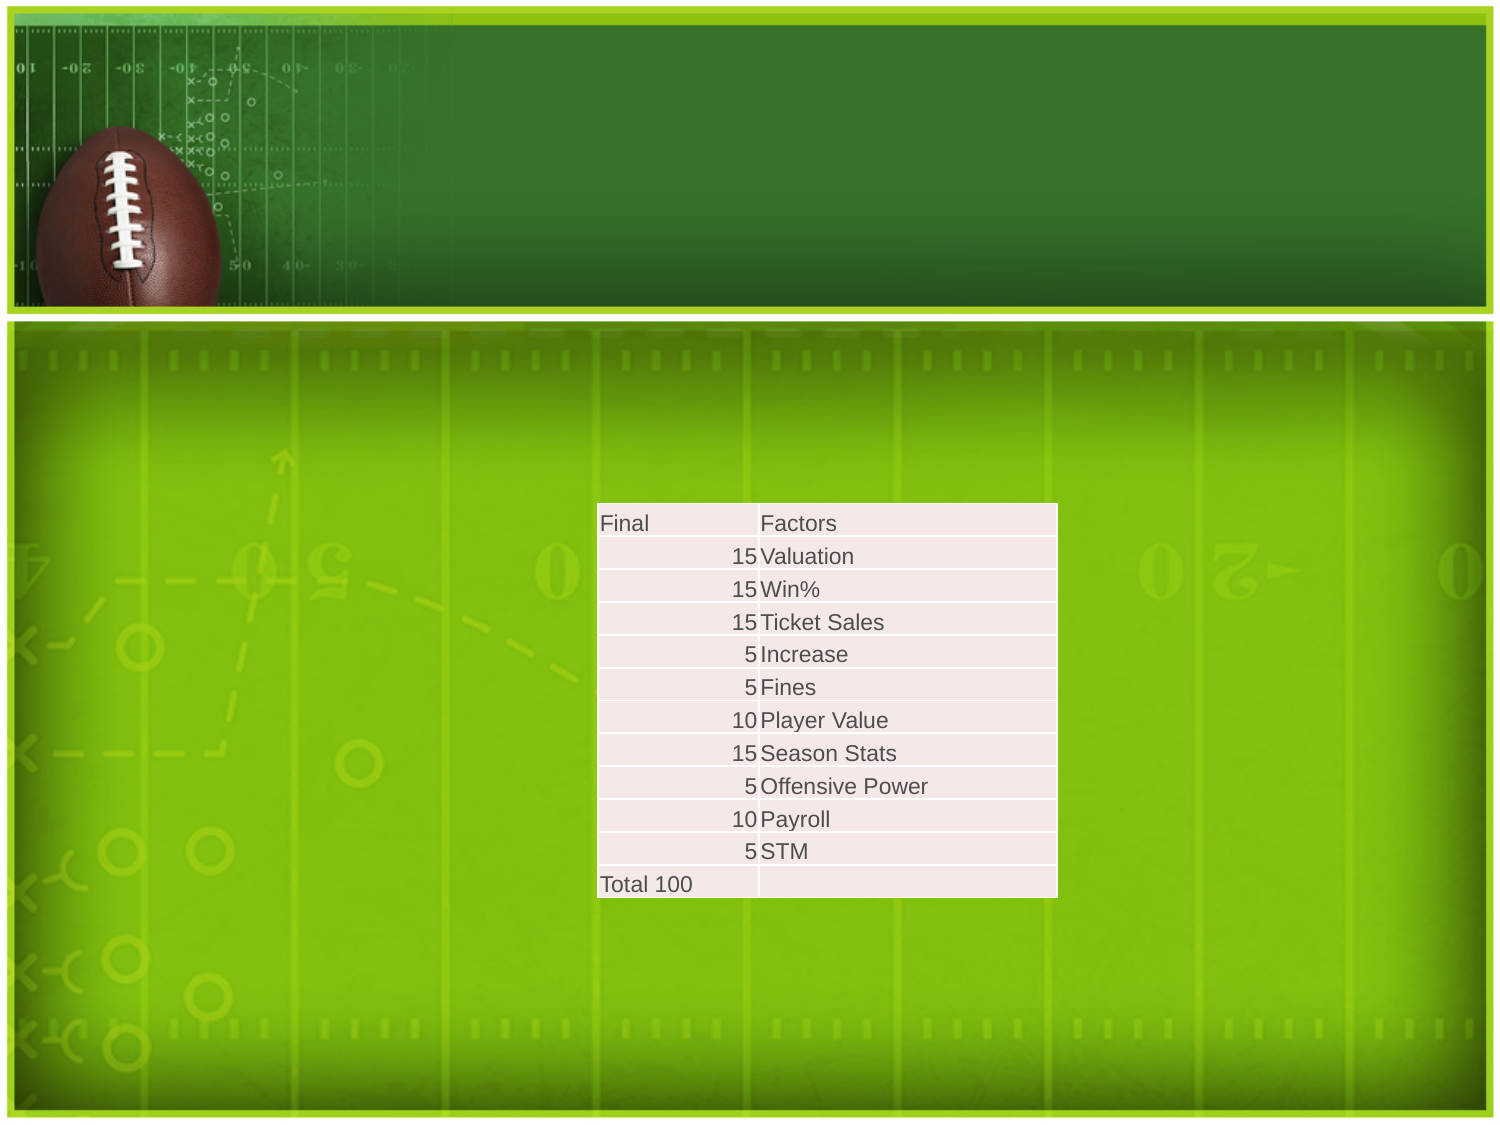

#
| Final | Factors |
| --- | --- |
| 15 | Valuation |
| 15 | Win% |
| 15 | Ticket Sales |
| 5 | Increase |
| 5 | Fines |
| 10 | Player Value |
| 15 | Season Stats |
| 5 | Offensive Power |
| 10 | Payroll |
| 5 | STM |
| Total 100 |  |